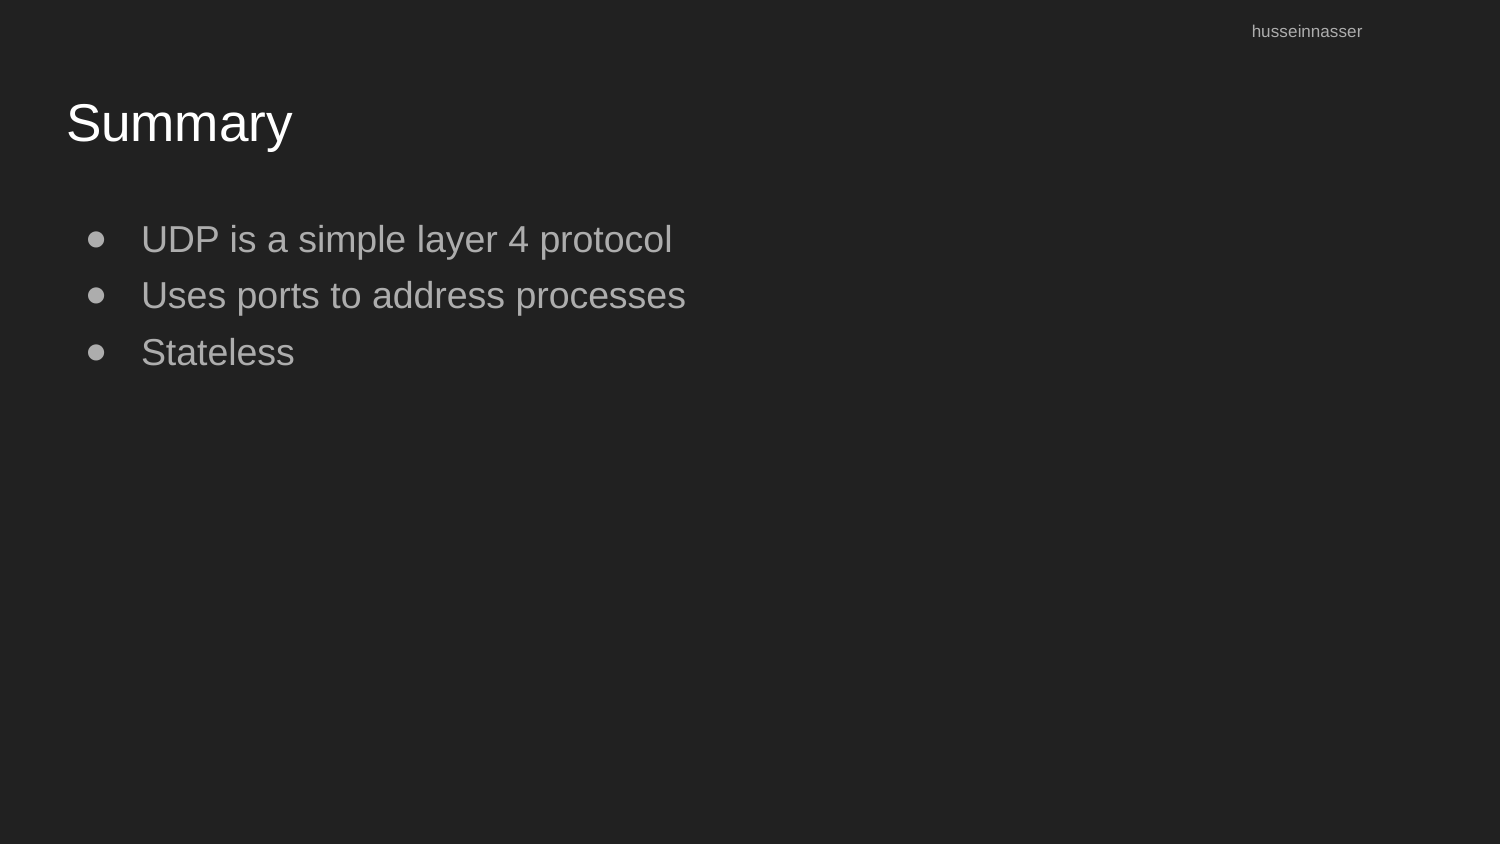

husseinnasser
# Summary
UDP is a simple layer 4 protocol
Uses ports to address processes
Stateless